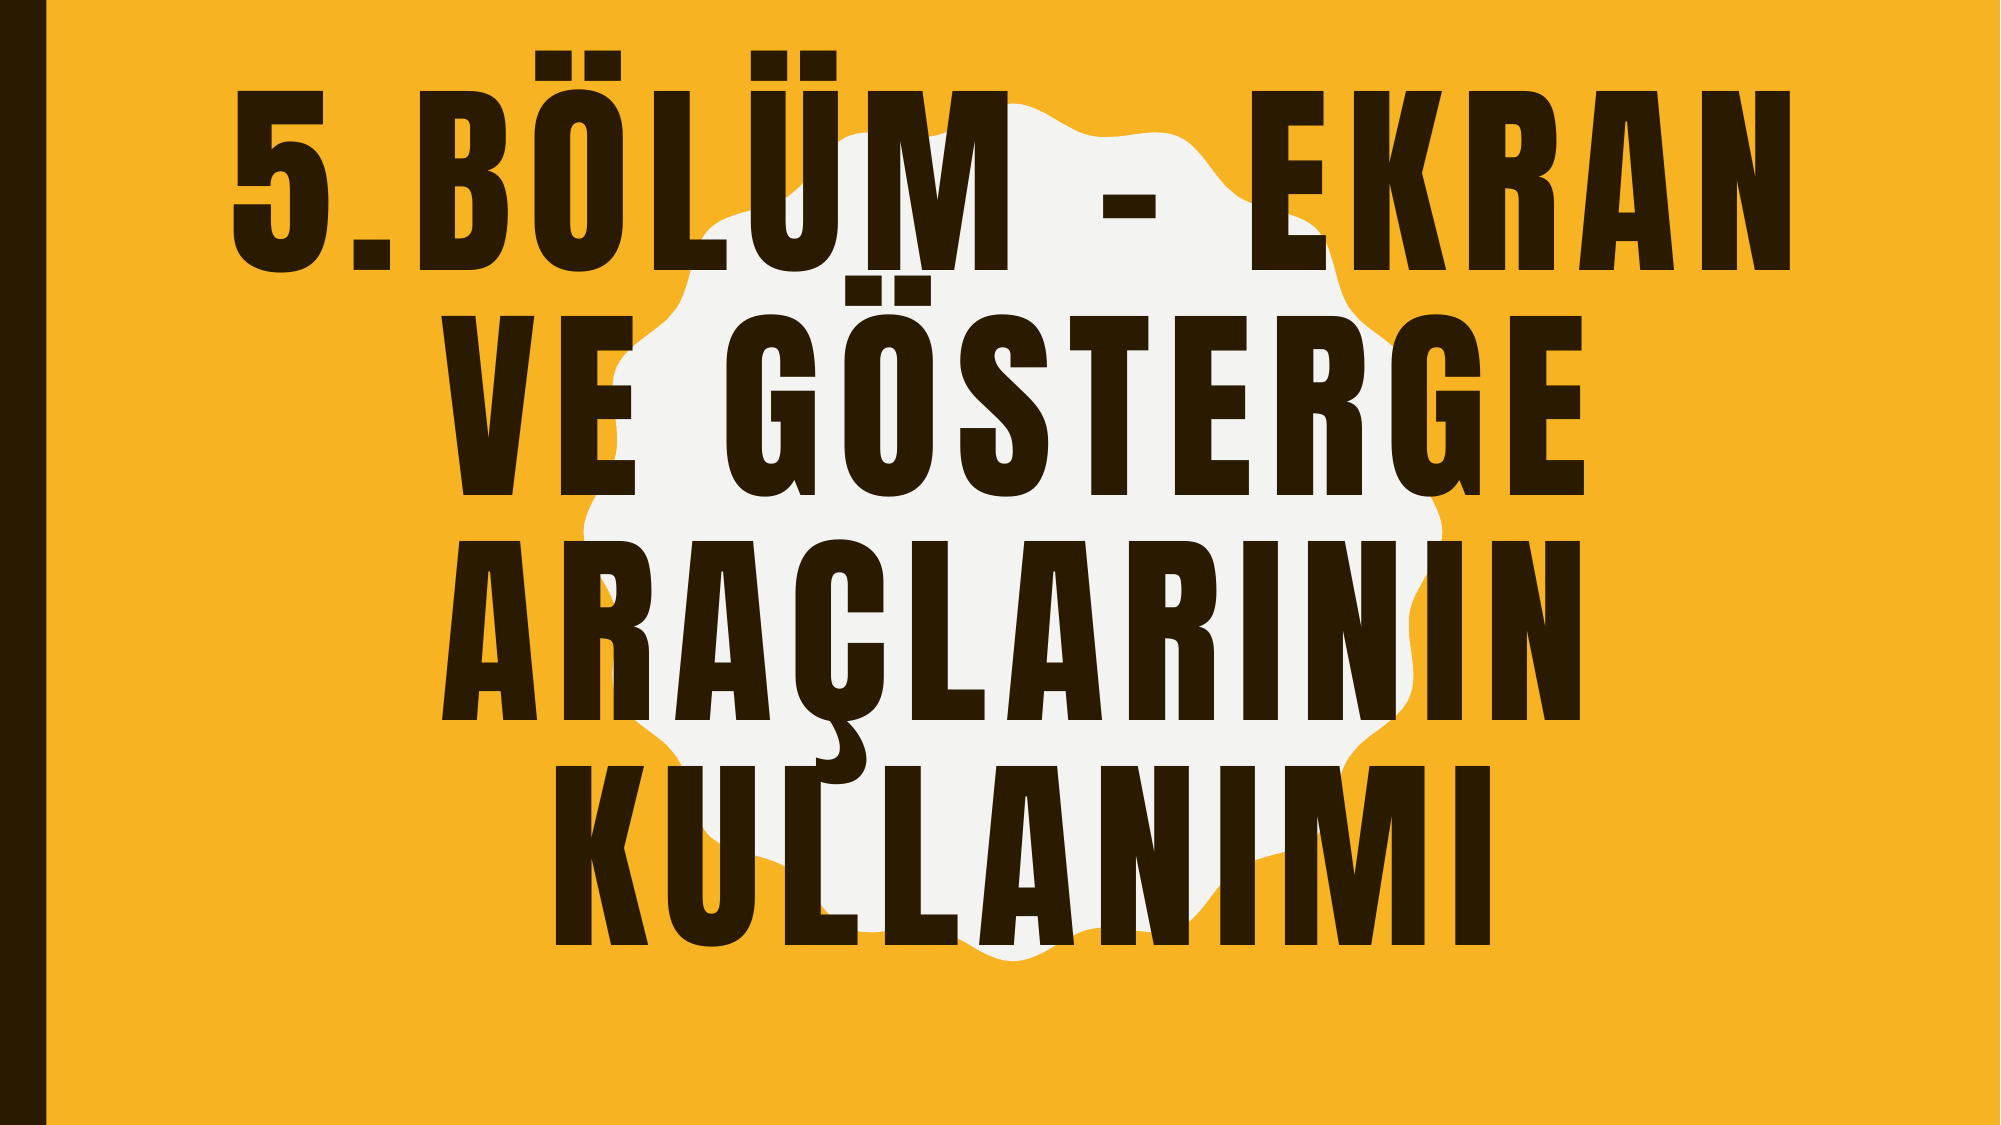

# 5.Bölüm - Ekran ve Gösterge Araçlarının Kullanımı